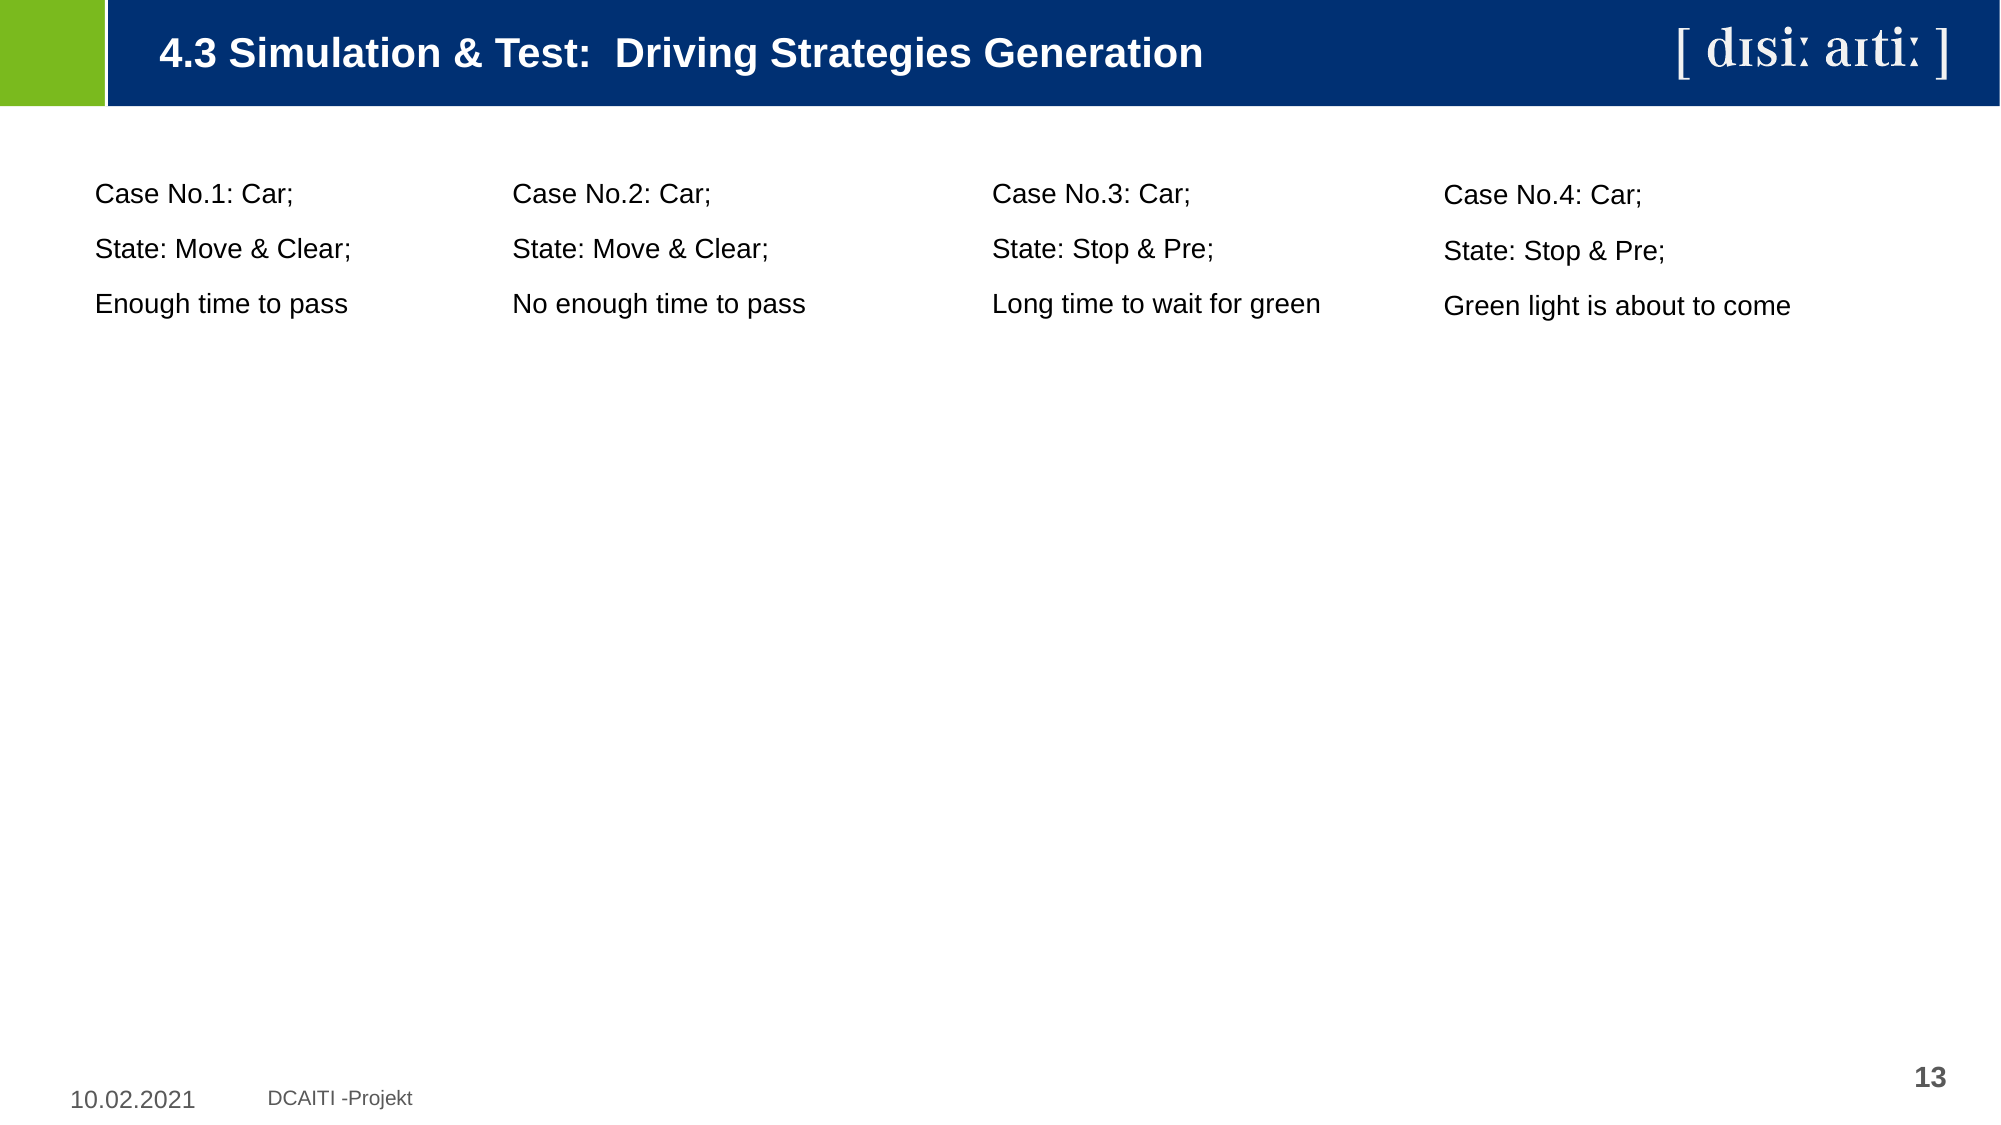

4.3 Simulation & Test:  Driving Strategies Generation
Case No.1: Car;
State: Move & Clear;
Enough time to pass

Case No.2: Car;
State: Move & Clear;
No enough time to pass

Case No.3: Car;
State: Stop & Pre;
Long time to wait for green

Case No.4: Car;
State: Stop & Pre;
Green light is about to come

13
10.02.2021
DCAITI -Projekt